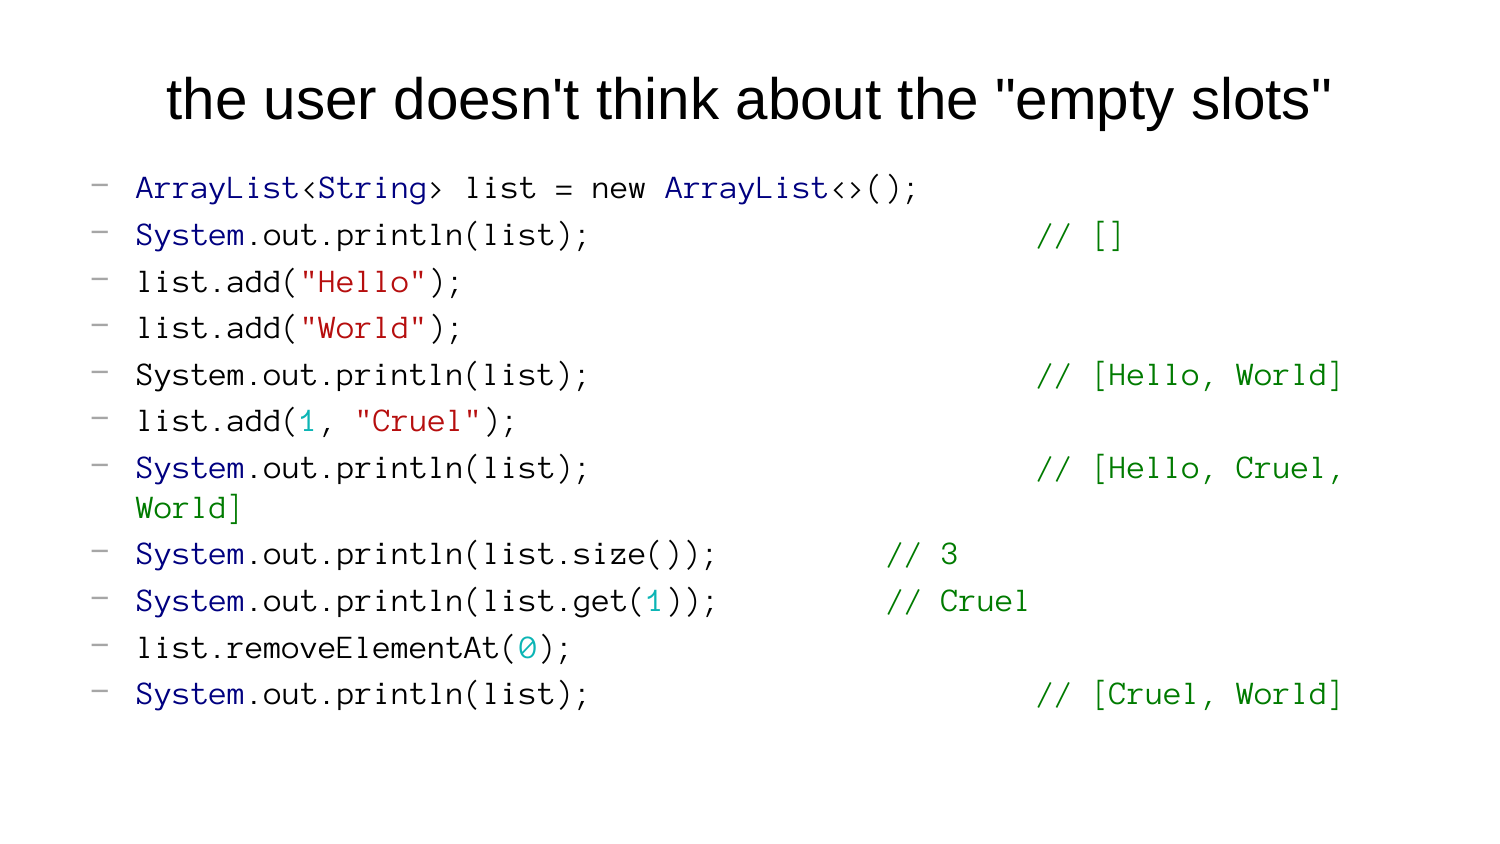

# the user doesn't think about the "empty slots"
ArrayList<String> list = new ArrayList<>();
System.out.println(list); 			// []
list.add("Hello");
list.add("World");
System.out.println(list); 			// [Hello, World]
list.add(1, "Cruel");
System.out.println(list); 			// [Hello, Cruel, World]
System.out.println(list.size()); 	// 3
System.out.println(list.get(1)); 	// Cruel
list.removeElementAt(0);
System.out.println(list); 			// [Cruel, World]